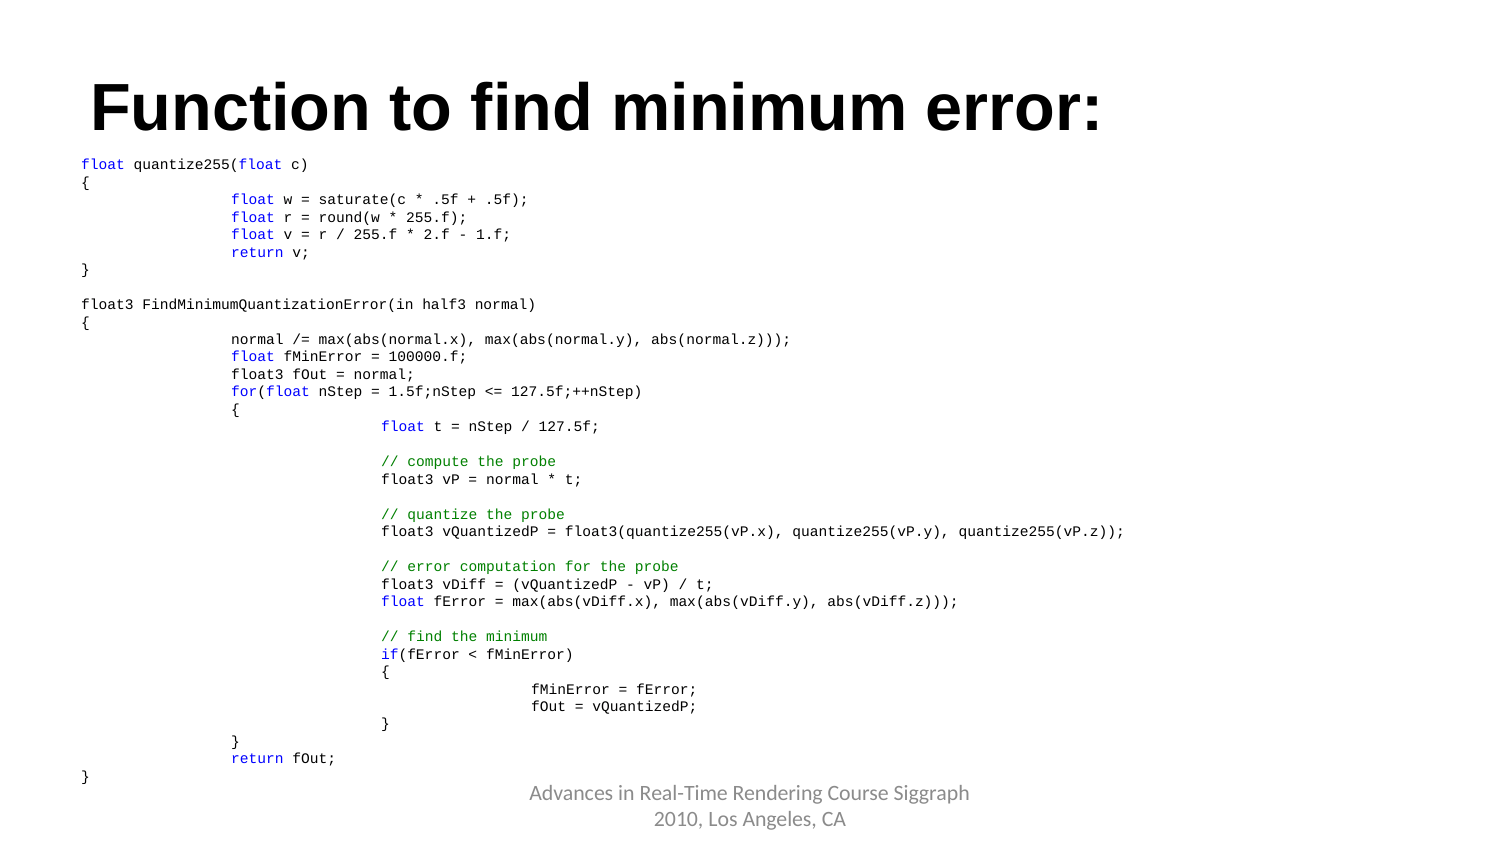

# Function to find minimum error:
float quantize255(float c)
{
	float w = saturate(c * .5f + .5f);
	float r = round(w * 255.f);
	float v = r / 255.f * 2.f - 1.f;
	return v;
}

float3 FindMinimumQuantizationError(in half3 normal)
{
	normal /= max(abs(normal.x), max(abs(normal.y), abs(normal.z)));
	float fMinError = 100000.f;
	float3 fOut = normal;
	for(float nStep = 1.5f;nStep <= 127.5f;++nStep)
	{
		float t = nStep / 127.5f;

		// compute the probe
		float3 vP = normal * t;

		// quantize the probe
		float3 vQuantizedP = float3(quantize255(vP.x), quantize255(vP.y), quantize255(vP.z));

		// error computation for the probe
		float3 vDiff = (vQuantizedP - vP) / t;
		float fError = max(abs(vDiff.x), max(abs(vDiff.y), abs(vDiff.z)));

		// find the minimum
		if(fError < fMinError)
		{
			fMinError = fError;
			fOut = vQuantizedP;
		}
	}
	return fOut;
}
Advances in Real-Time Rendering Course Siggraph 2010, Los Angeles, CA